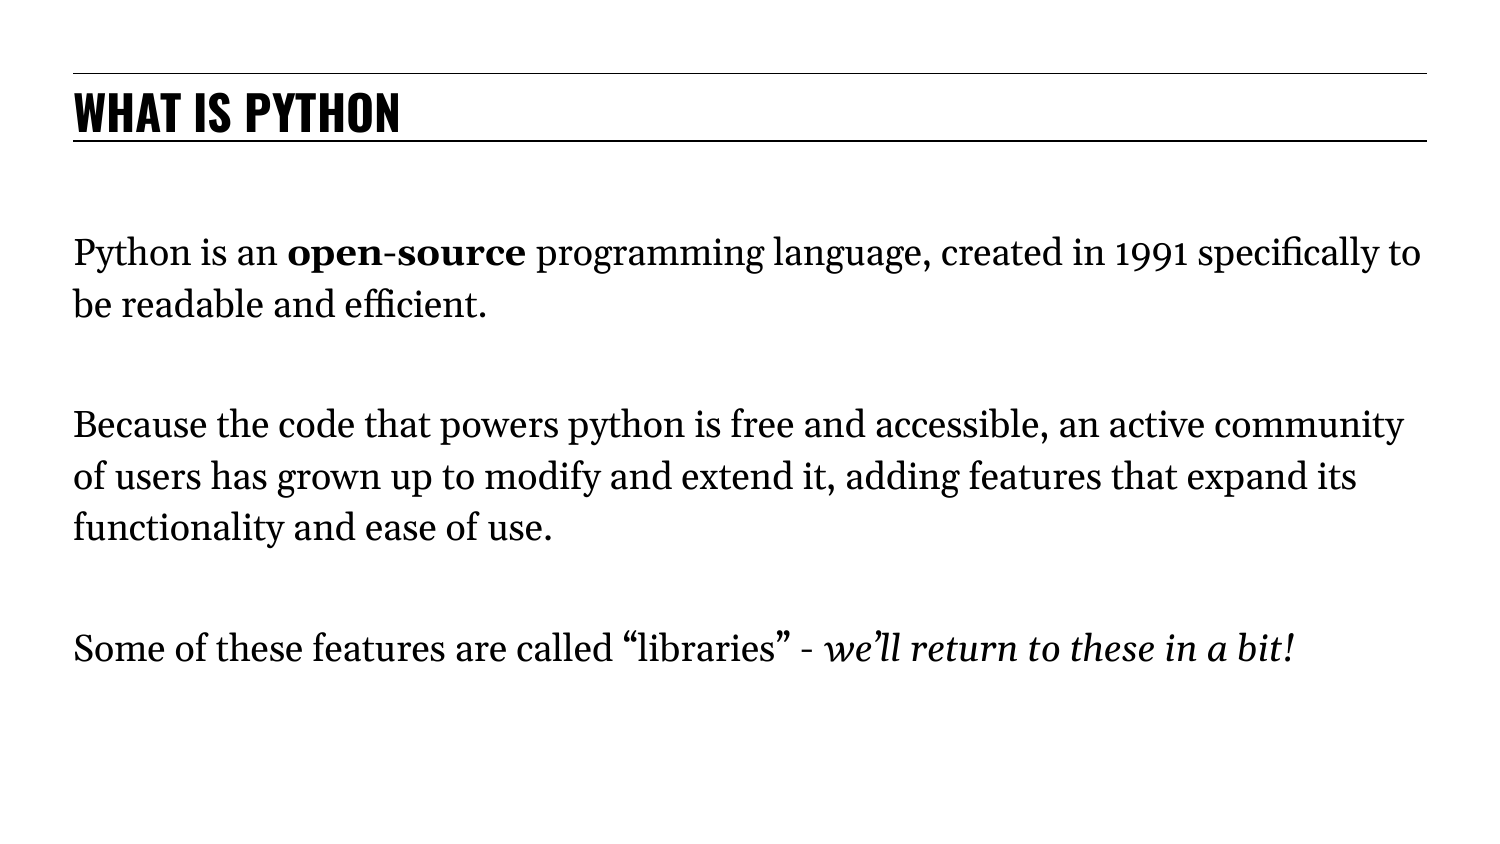

WHAT IS PYTHON

Python is an open-source programming language, created in 1991 specifically to be readable and efficient.

Because the code that powers python is free and accessible, an active community of users has grown up to modify and extend it, adding features that expand its functionality and ease of use.

Some of these features are called “libraries” - we’ll return to these in a bit!